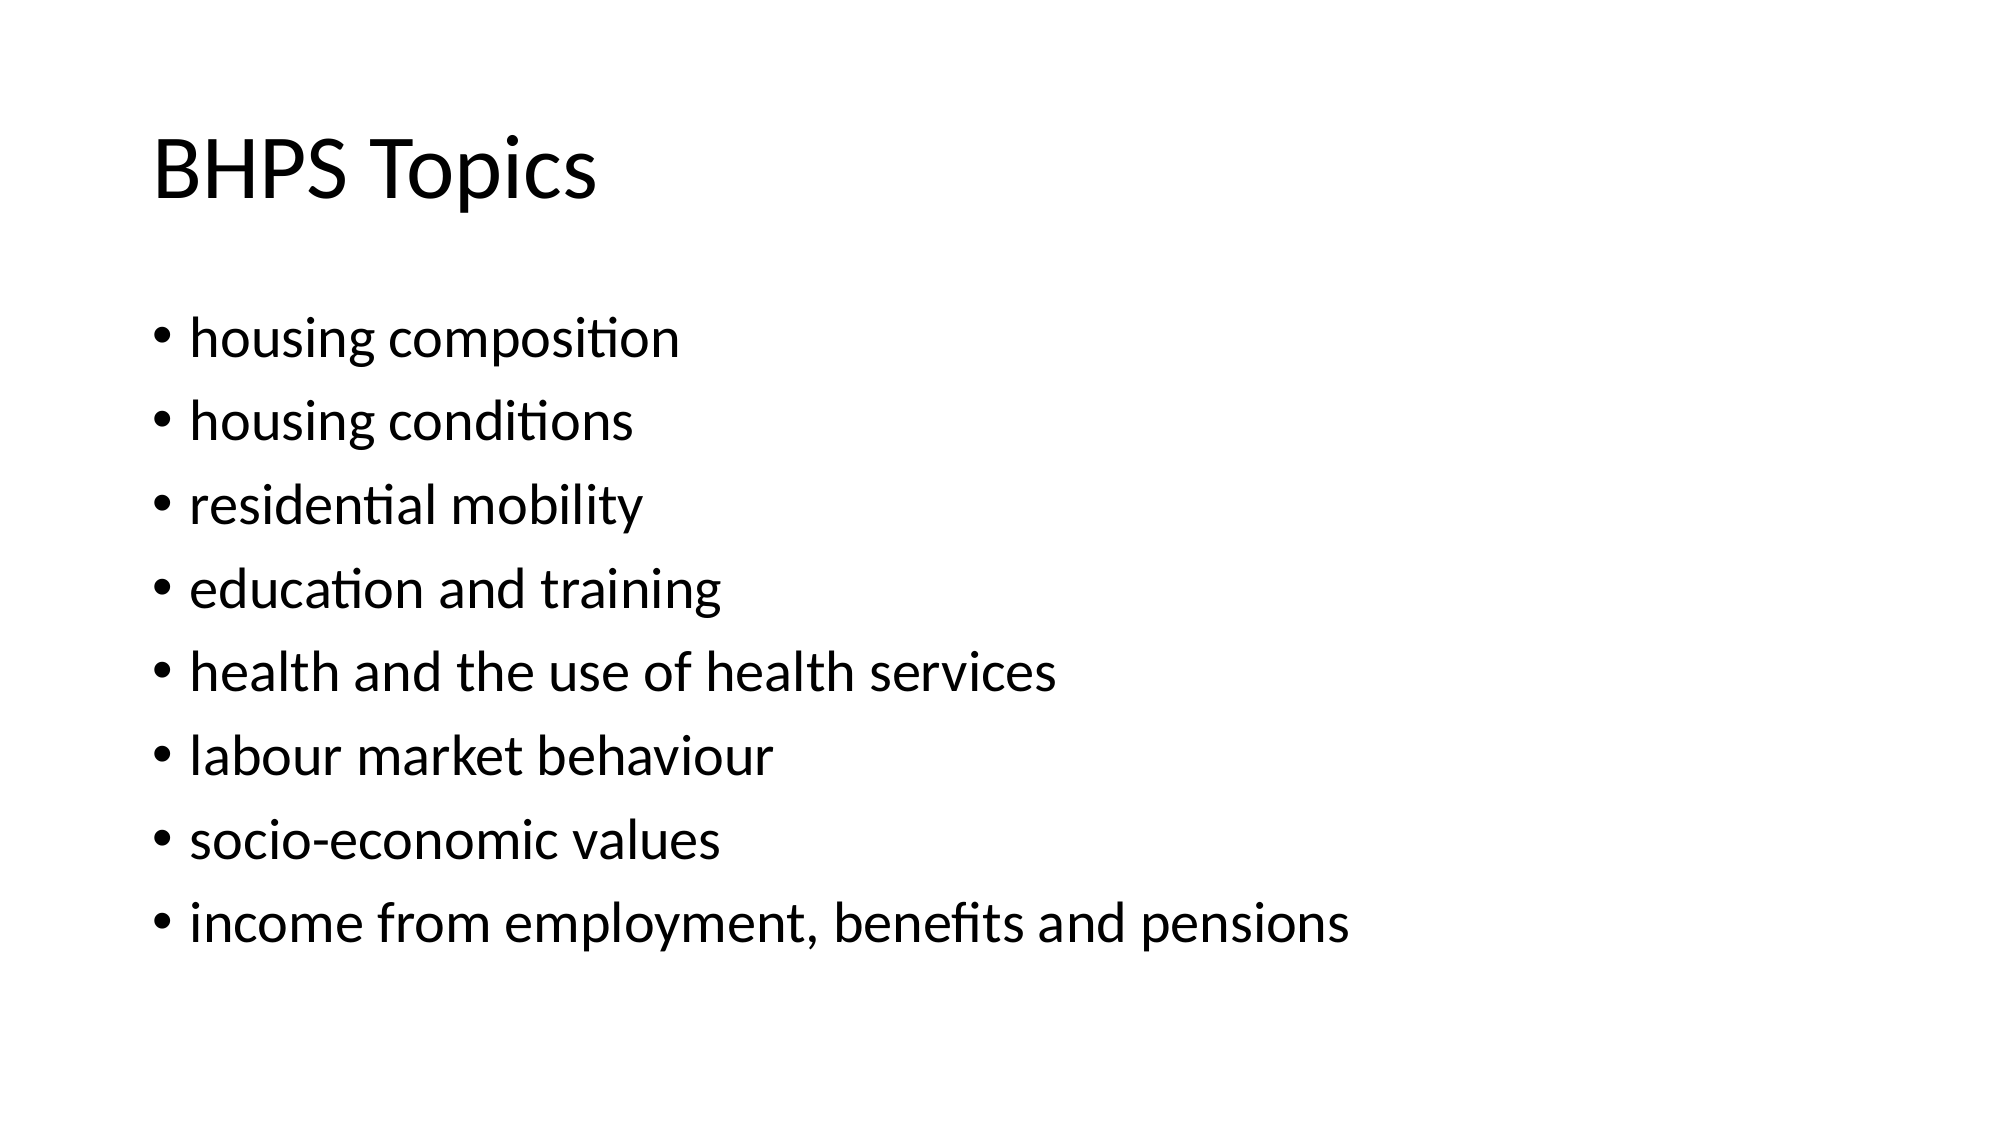

# BHPS Topics
housing composition
housing conditions
residential mobility
education and training
health and the use of health services
labour market behaviour
socio-economic values
income from employment, benefits and pensions